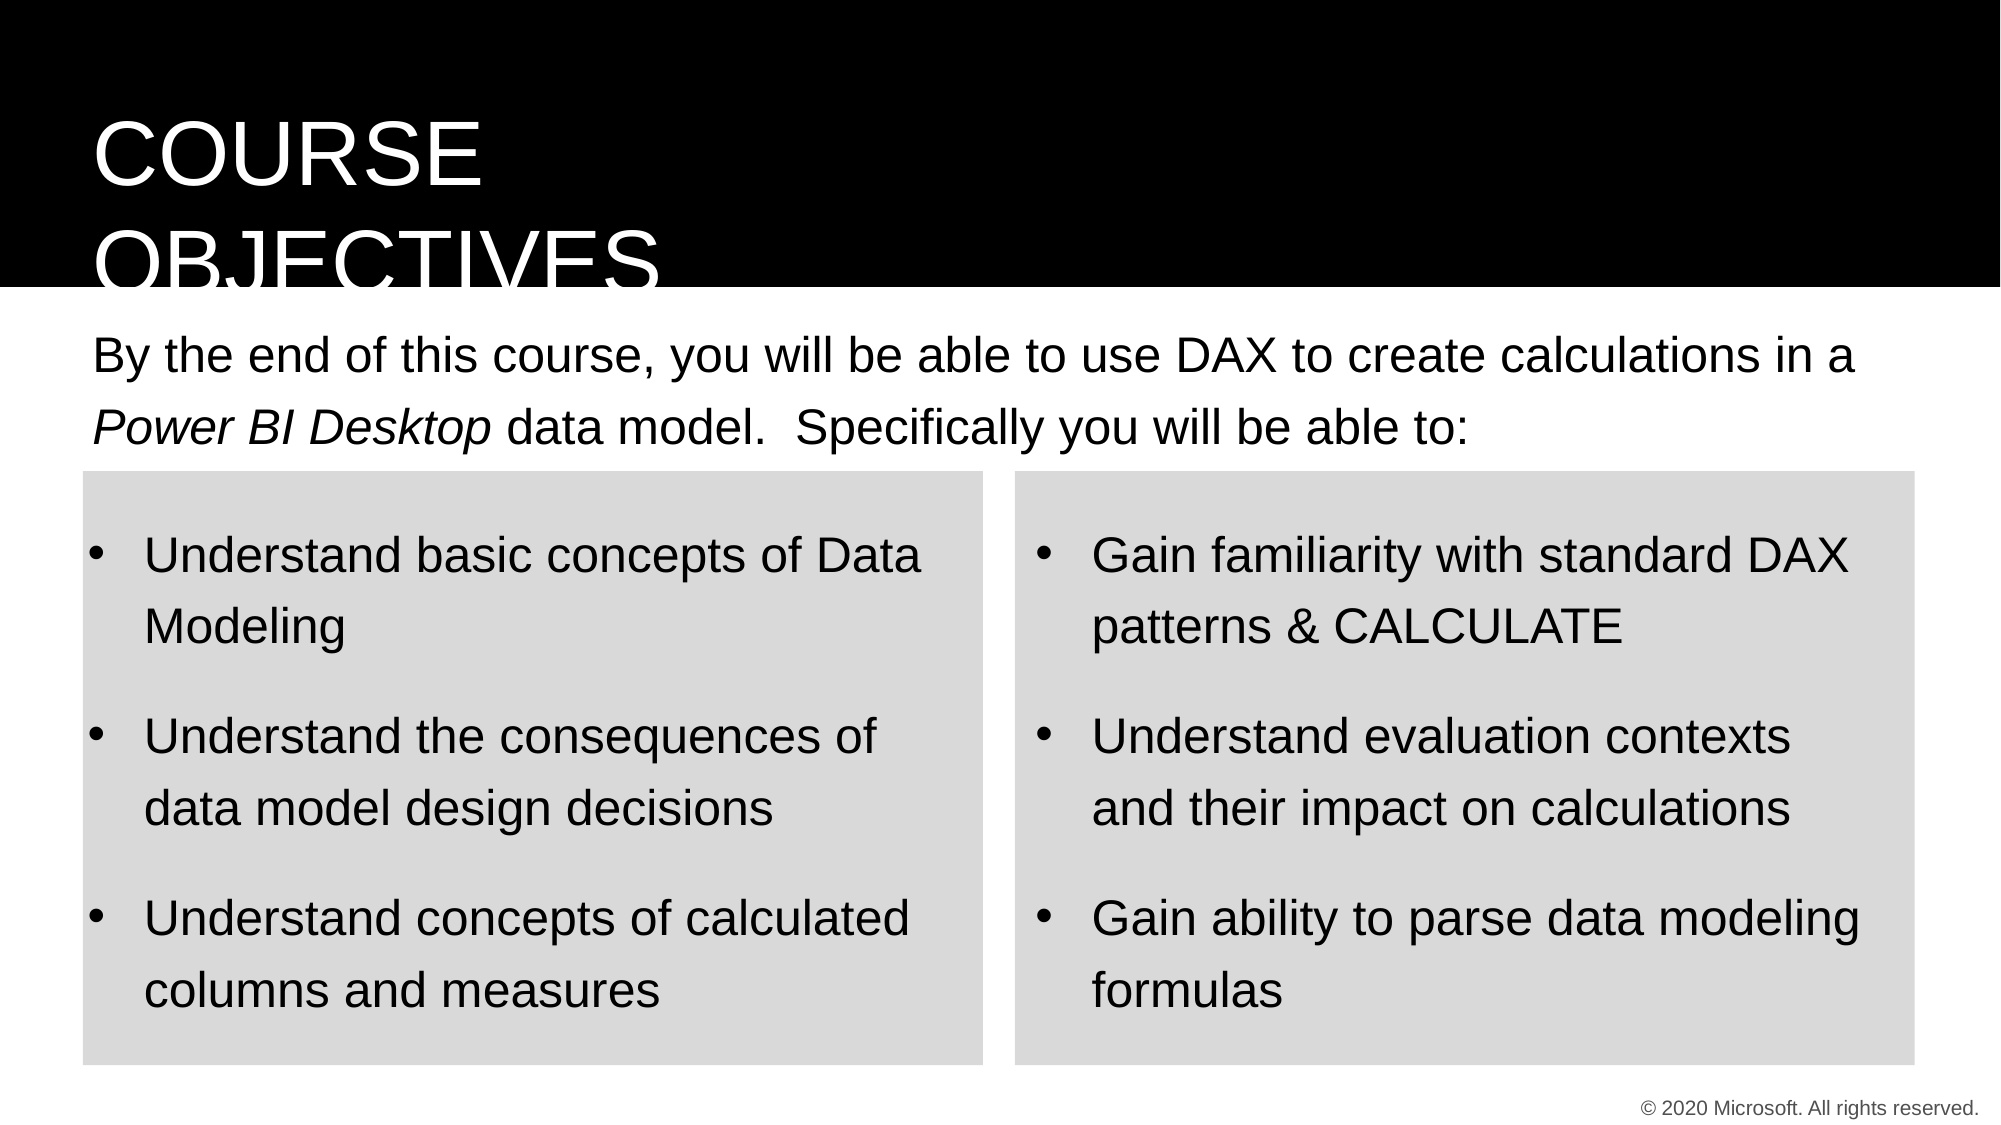

COURSE OBJECTIVES

By the end of this course, you will be able to use DAX to create calculations in a Power BI Desktop data model.  Specifically you will be able to:

Understand basic concepts of Data Modeling
Understand the consequences of data model design decisions
Understand concepts of calculated columns and measures
Gain familiarity with standard DAX patterns & CALCULATE
Understand evaluation contexts and their impact on calculations
Gain ability to parse data modeling formulas

© 2020 Microsoft. All rights reserved.